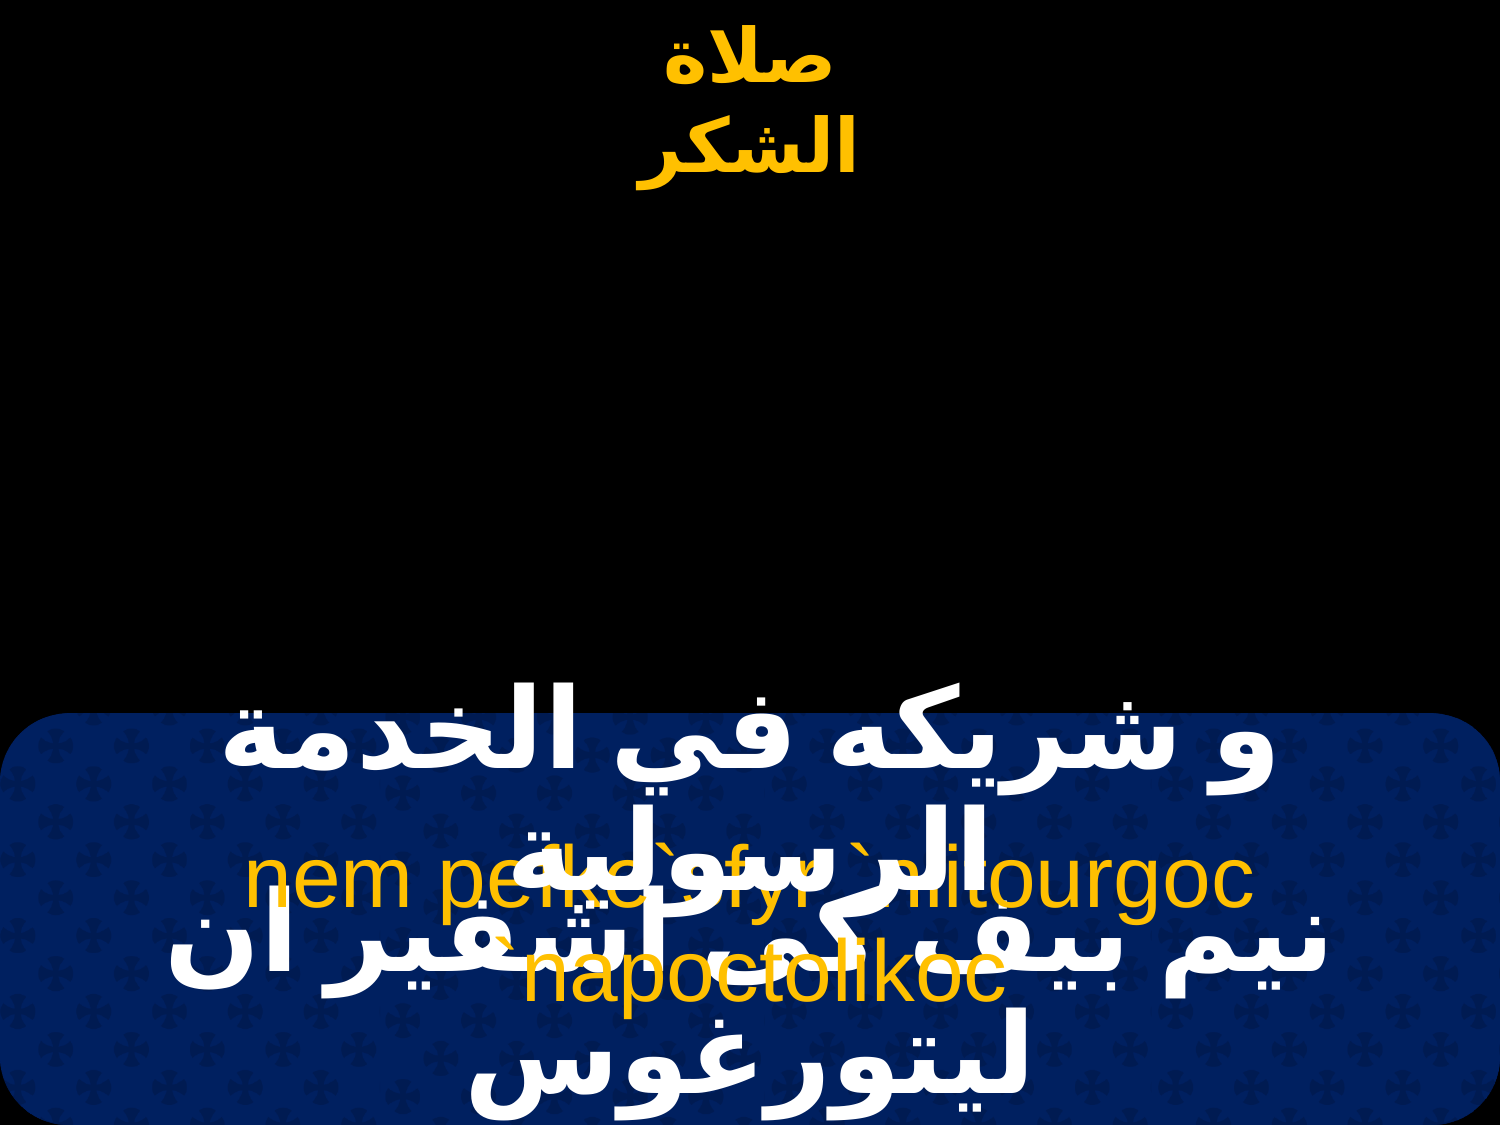

و شريكه في الخدمة الرسولية
nem pefke`sfyr `nlitourgoc `napoctolikoc
نيم بيف كى اشفير ان ليتورغوس